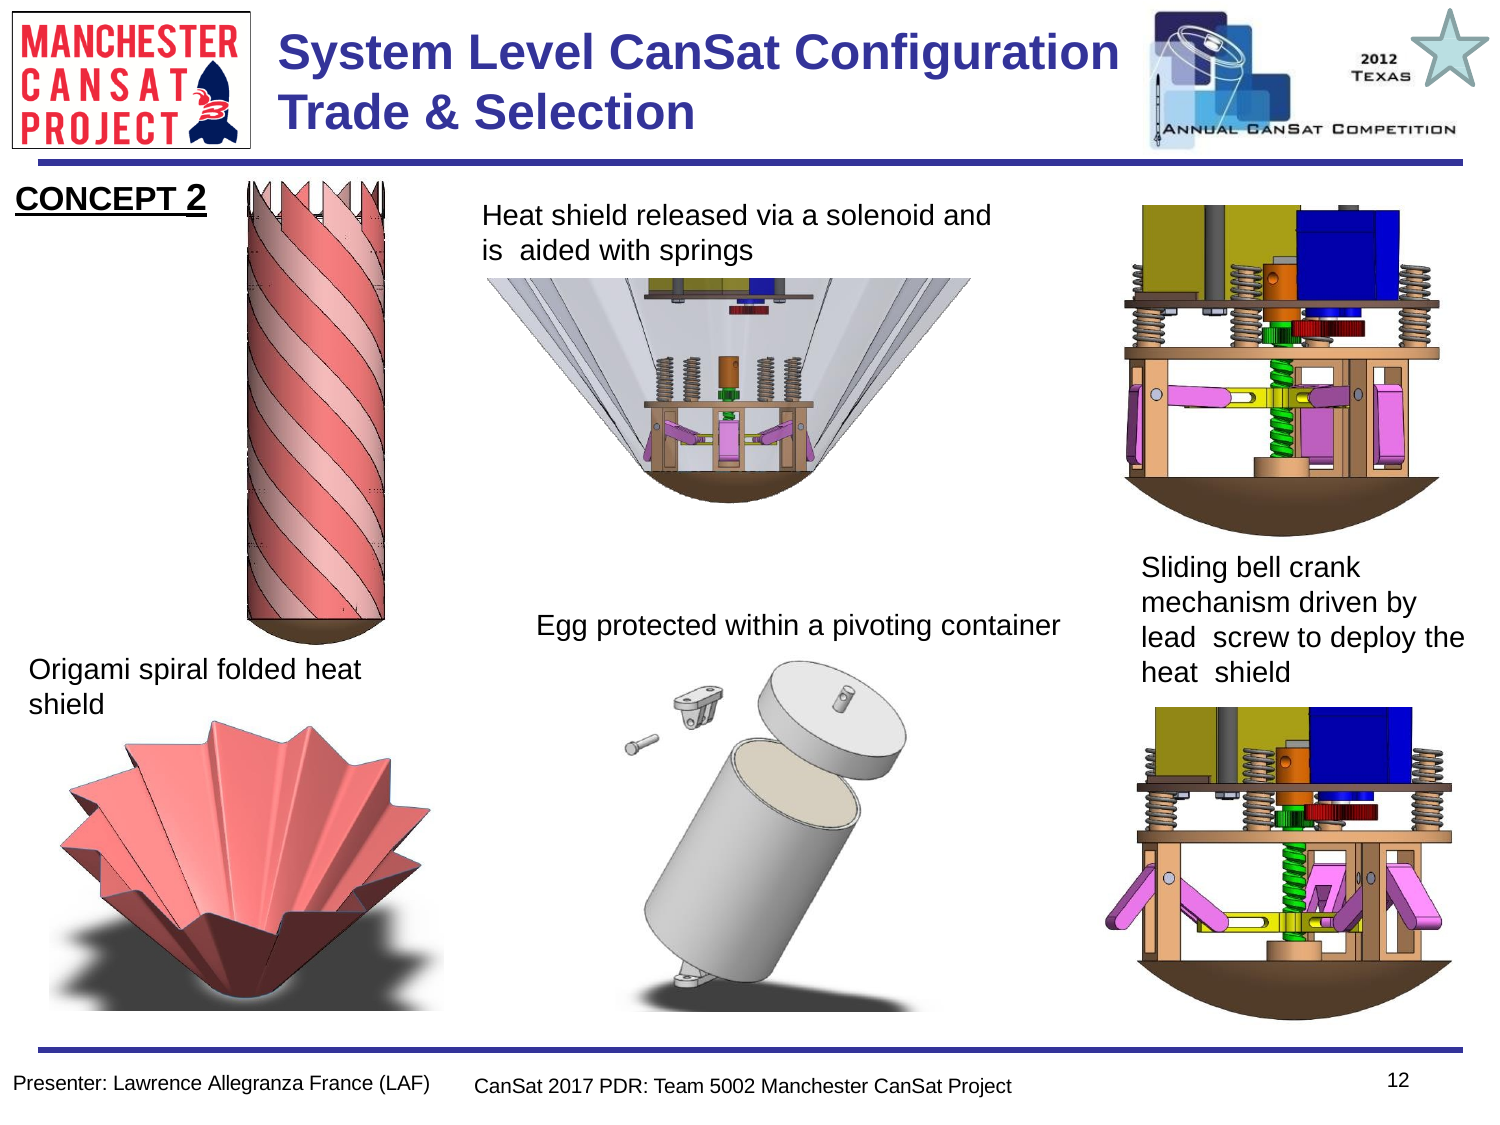

# System Level CanSat Configuration  Trade & Selection

Team Logo
Here
(If You Want)

CONCEPT 2

Heat shield released via a solenoid and is  aided with springs

Sliding bell crank  mechanism driven by lead  screw to deploy the heat  shield
Egg protected within a pivoting container
Origami spiral folded heat shield

12
Presenter: Lawrence Allegranza France (LAF)
CanSat 2017 PDR: Team 5002 Manchester CanSat Project